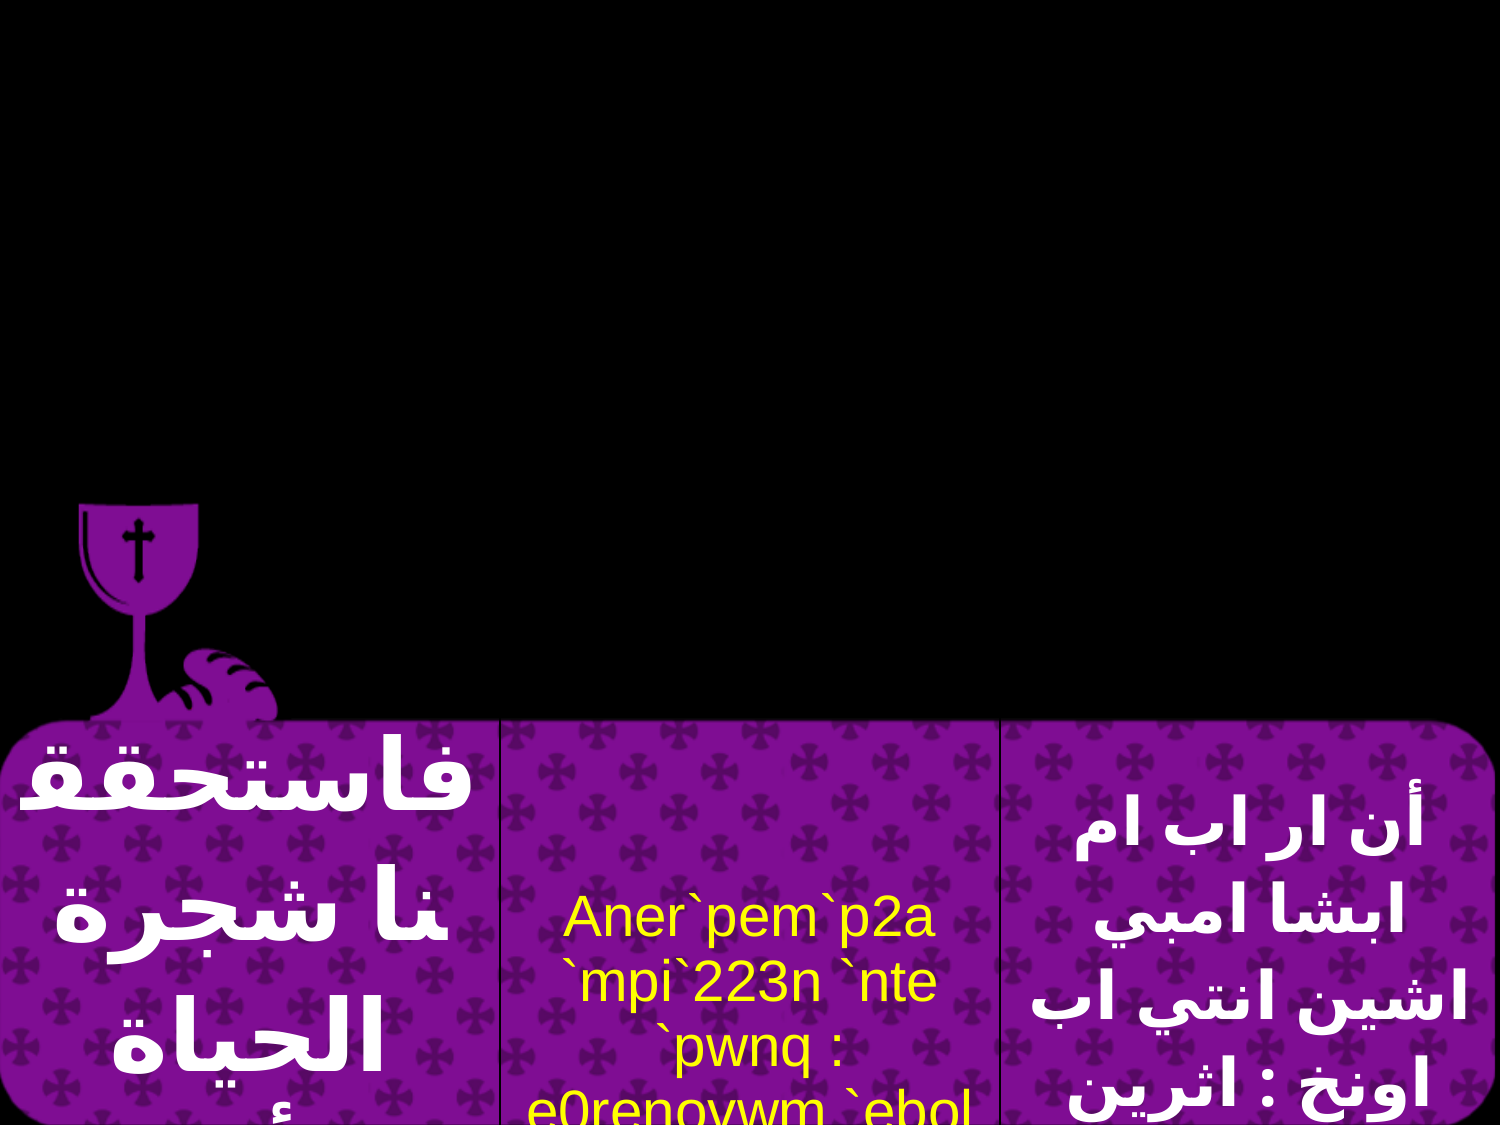

| فاستحققنا شجرة الحياة لنأكل منها | Aner`pem`p2a `mpi`223n `nte `pwnq : e0renovwm `ebol `nq3t4 | أن ار اب ام ابشا امبي اشين انتي اب اونخ : اثرين أووأوم افول انخيتف |
| --- | --- | --- |